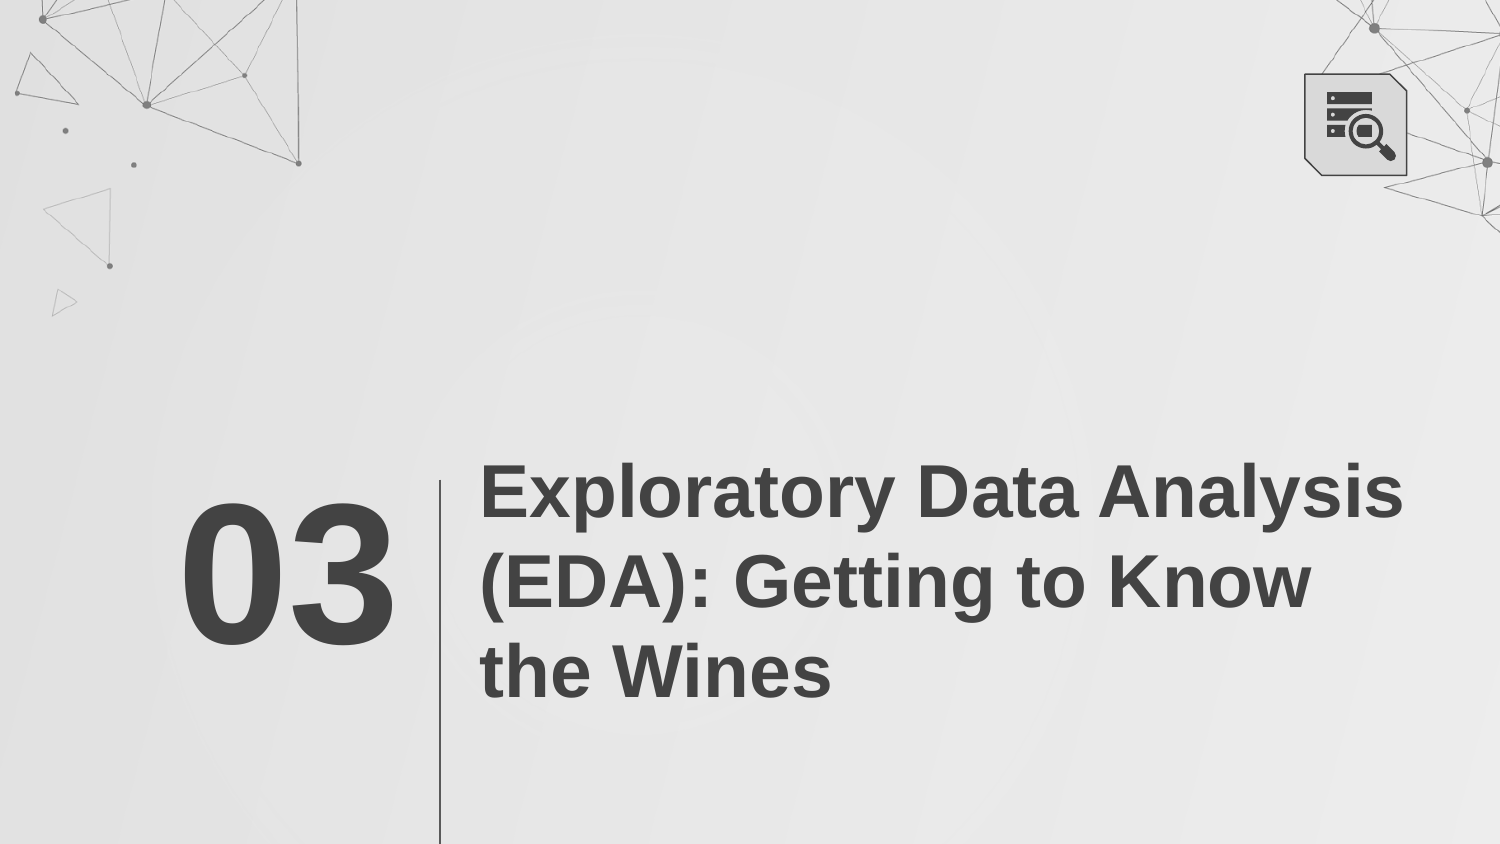

# Exploratory Data Analysis (EDA): Getting to Know the Wines
03